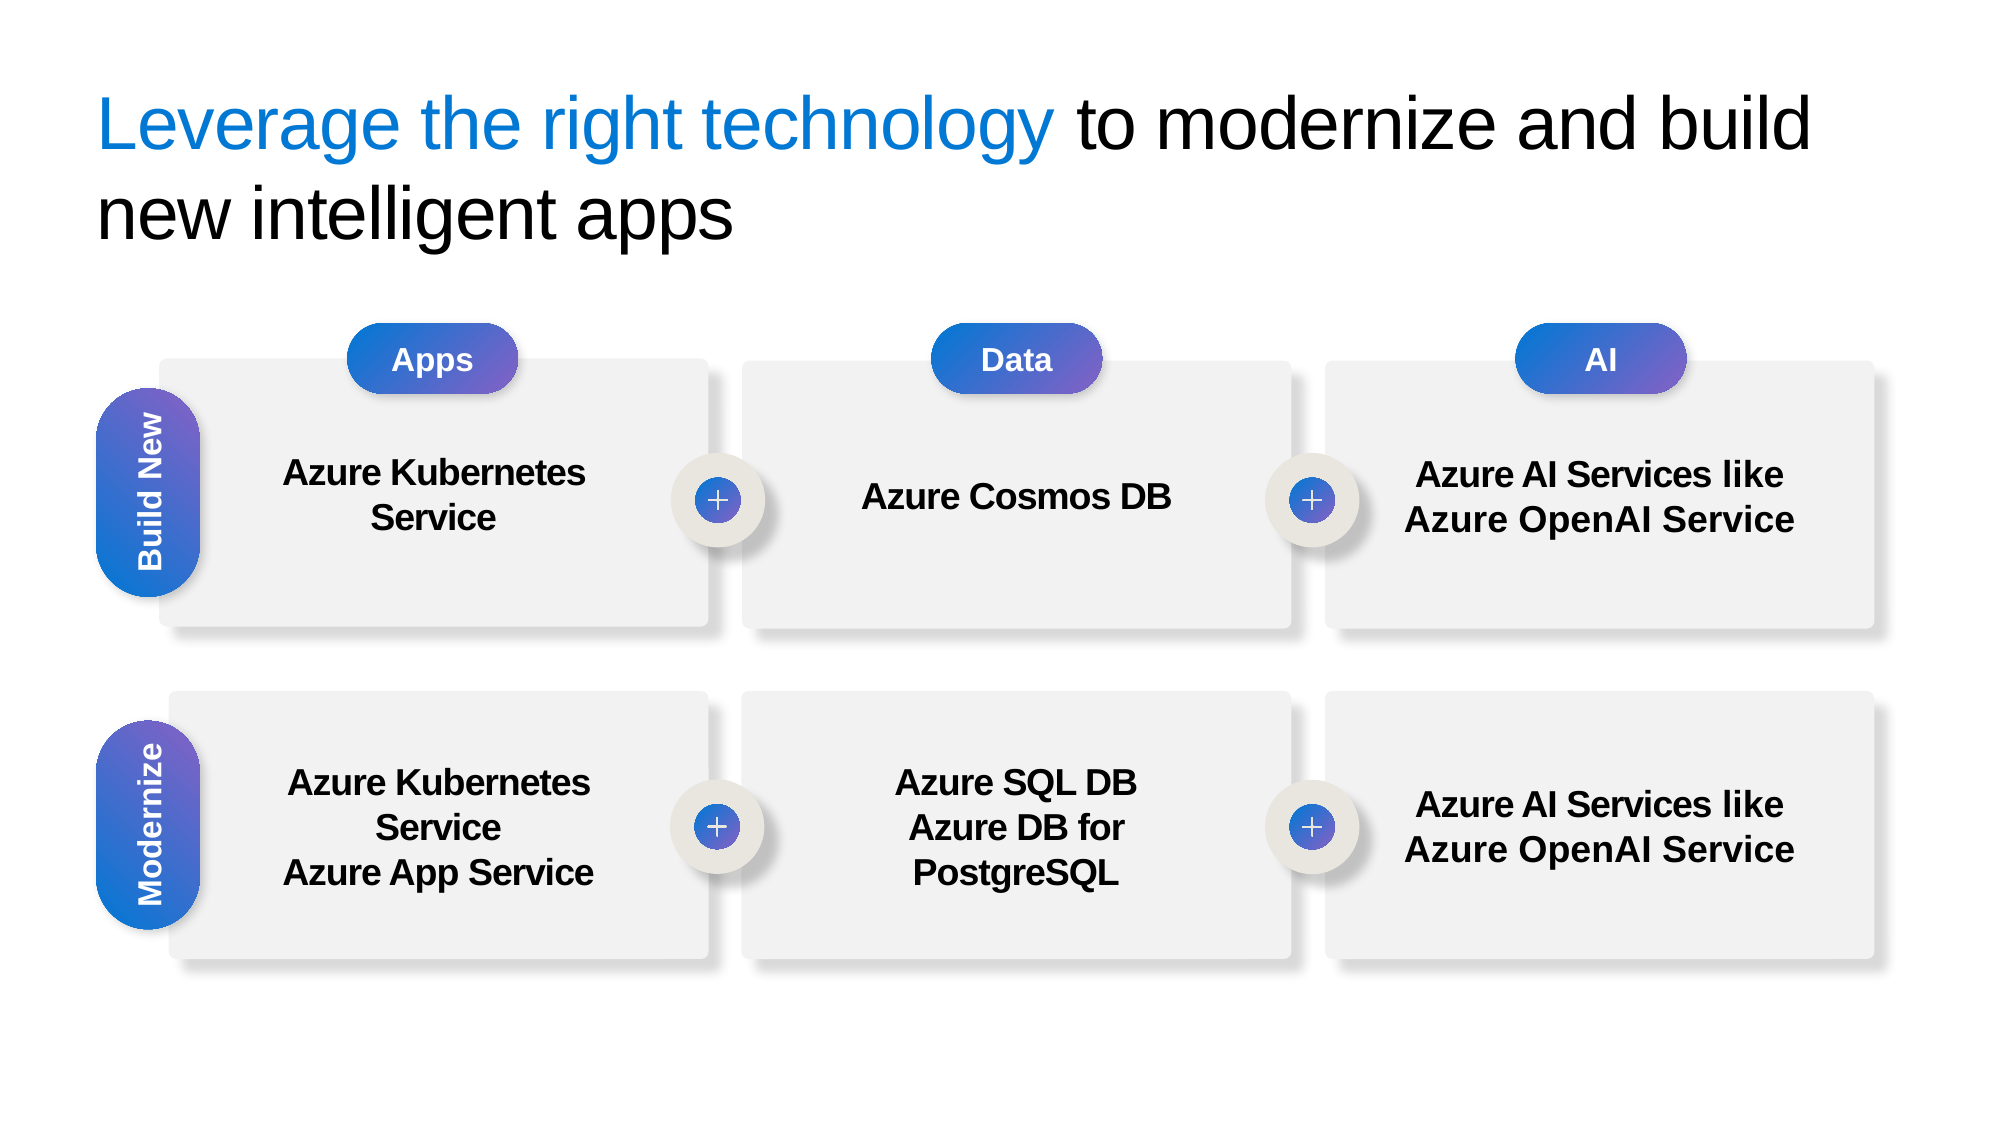

# Leverage the right technology to modernize and build new intelligent apps
Apps
Data
AI
Azure Kubernetes Service
Azure Cosmos DB
Azure AI Services like Azure OpenAI Service
Build New

Azure SQL DB
Azure DB for PostgreSQL
Azure AI Services like Azure OpenAI Service
Azure Kubernetes Service
Azure App Service
Modernize